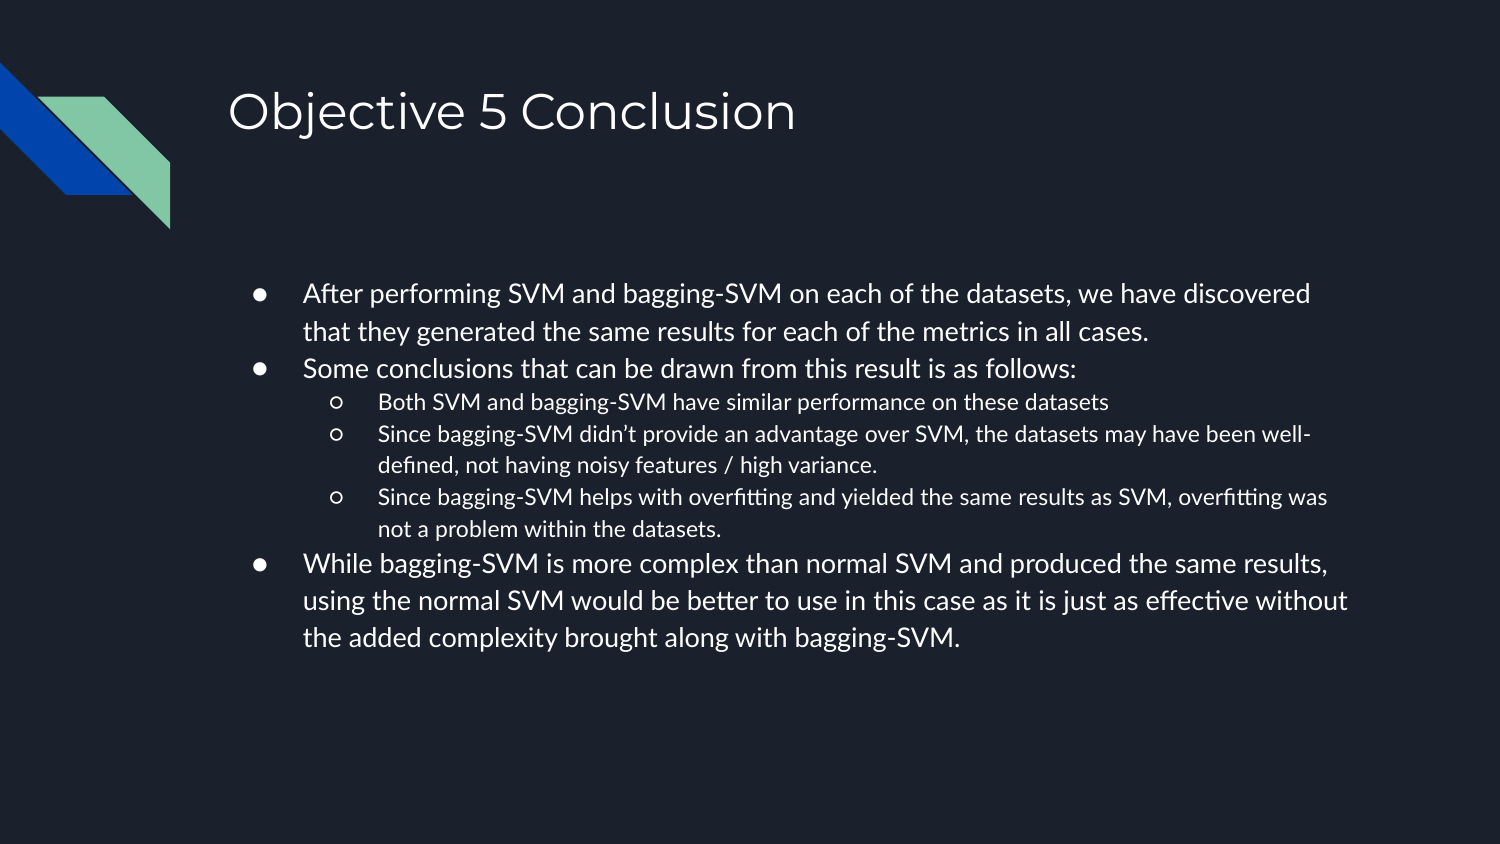

# Objective 5 Conclusion
After performing SVM and bagging-SVM on each of the datasets, we have discovered that they generated the same results for each of the metrics in all cases.
Some conclusions that can be drawn from this result is as follows:
Both SVM and bagging-SVM have similar performance on these datasets
Since bagging-SVM didn’t provide an advantage over SVM, the datasets may have been well-defined, not having noisy features / high variance.
Since bagging-SVM helps with overfitting and yielded the same results as SVM, overfitting was not a problem within the datasets.
While bagging-SVM is more complex than normal SVM and produced the same results, using the normal SVM would be better to use in this case as it is just as effective without the added complexity brought along with bagging-SVM.